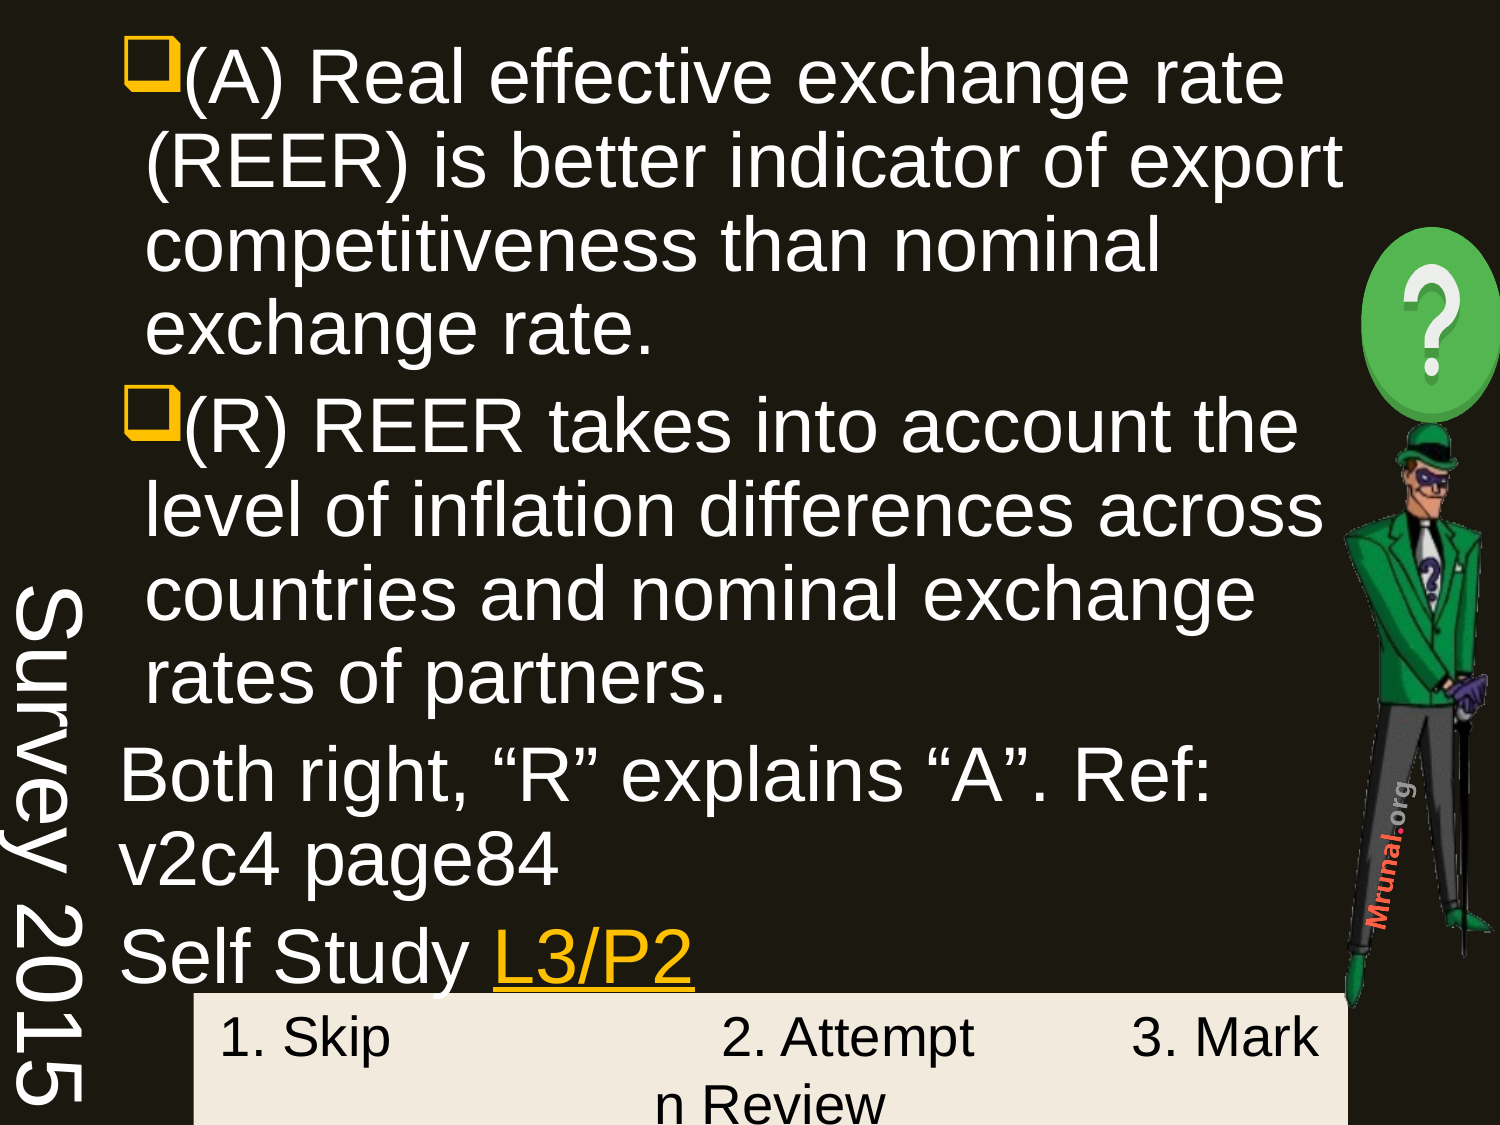

Survey 2015
(A) Real effective exchange rate (REER) is better indicator of export competitiveness than nominal exchange rate.
(R) REER takes into account the level of inflation differences across countries and nominal exchange rates of partners.
Both right, “R” explains “A”. Ref: v2c4 page84
Self Study L3/P2